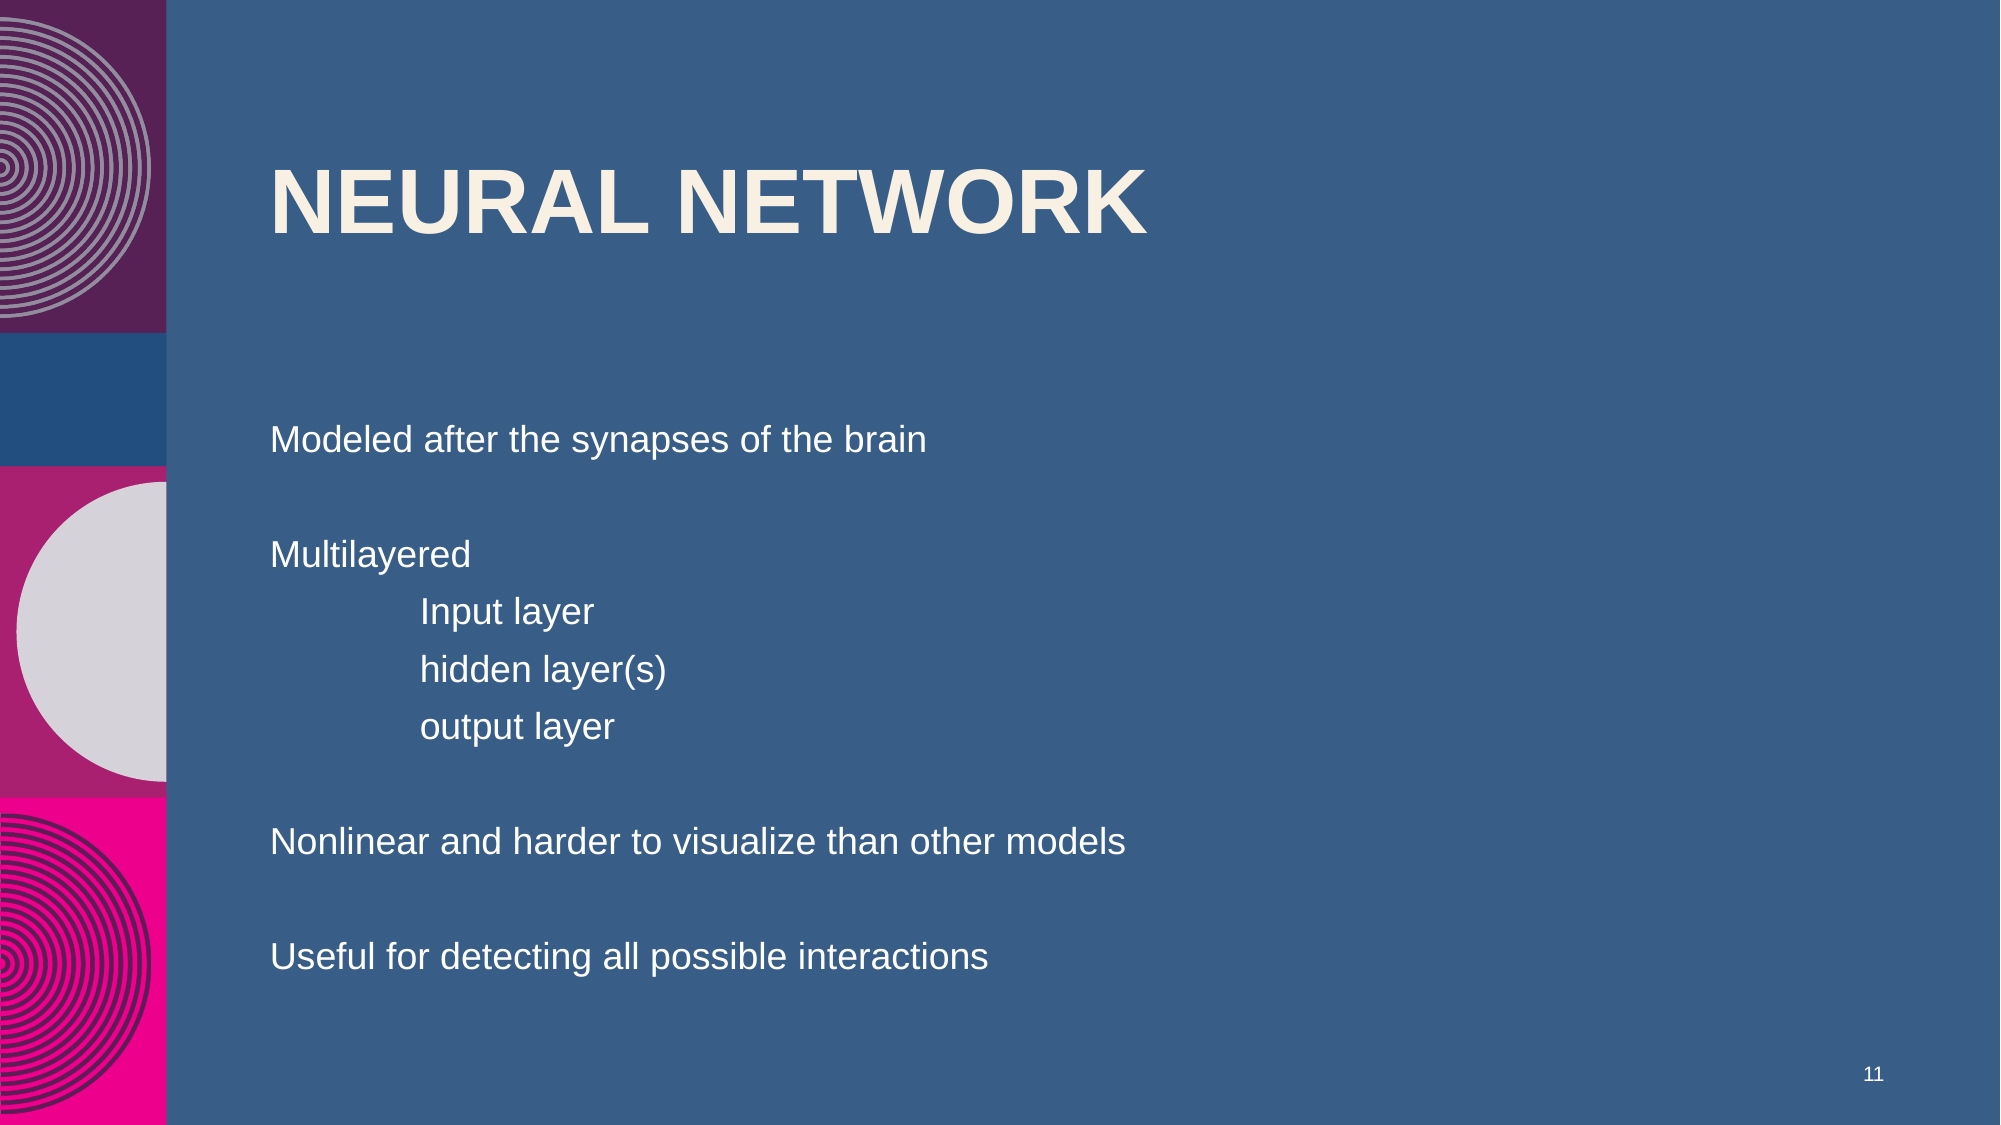

# Neural network
Modeled after the synapses of the brain

Multilayered
	Input layer
	hidden layer(s)
	output layer

Nonlinear and harder to visualize than other models

Useful for detecting all possible interactions

11